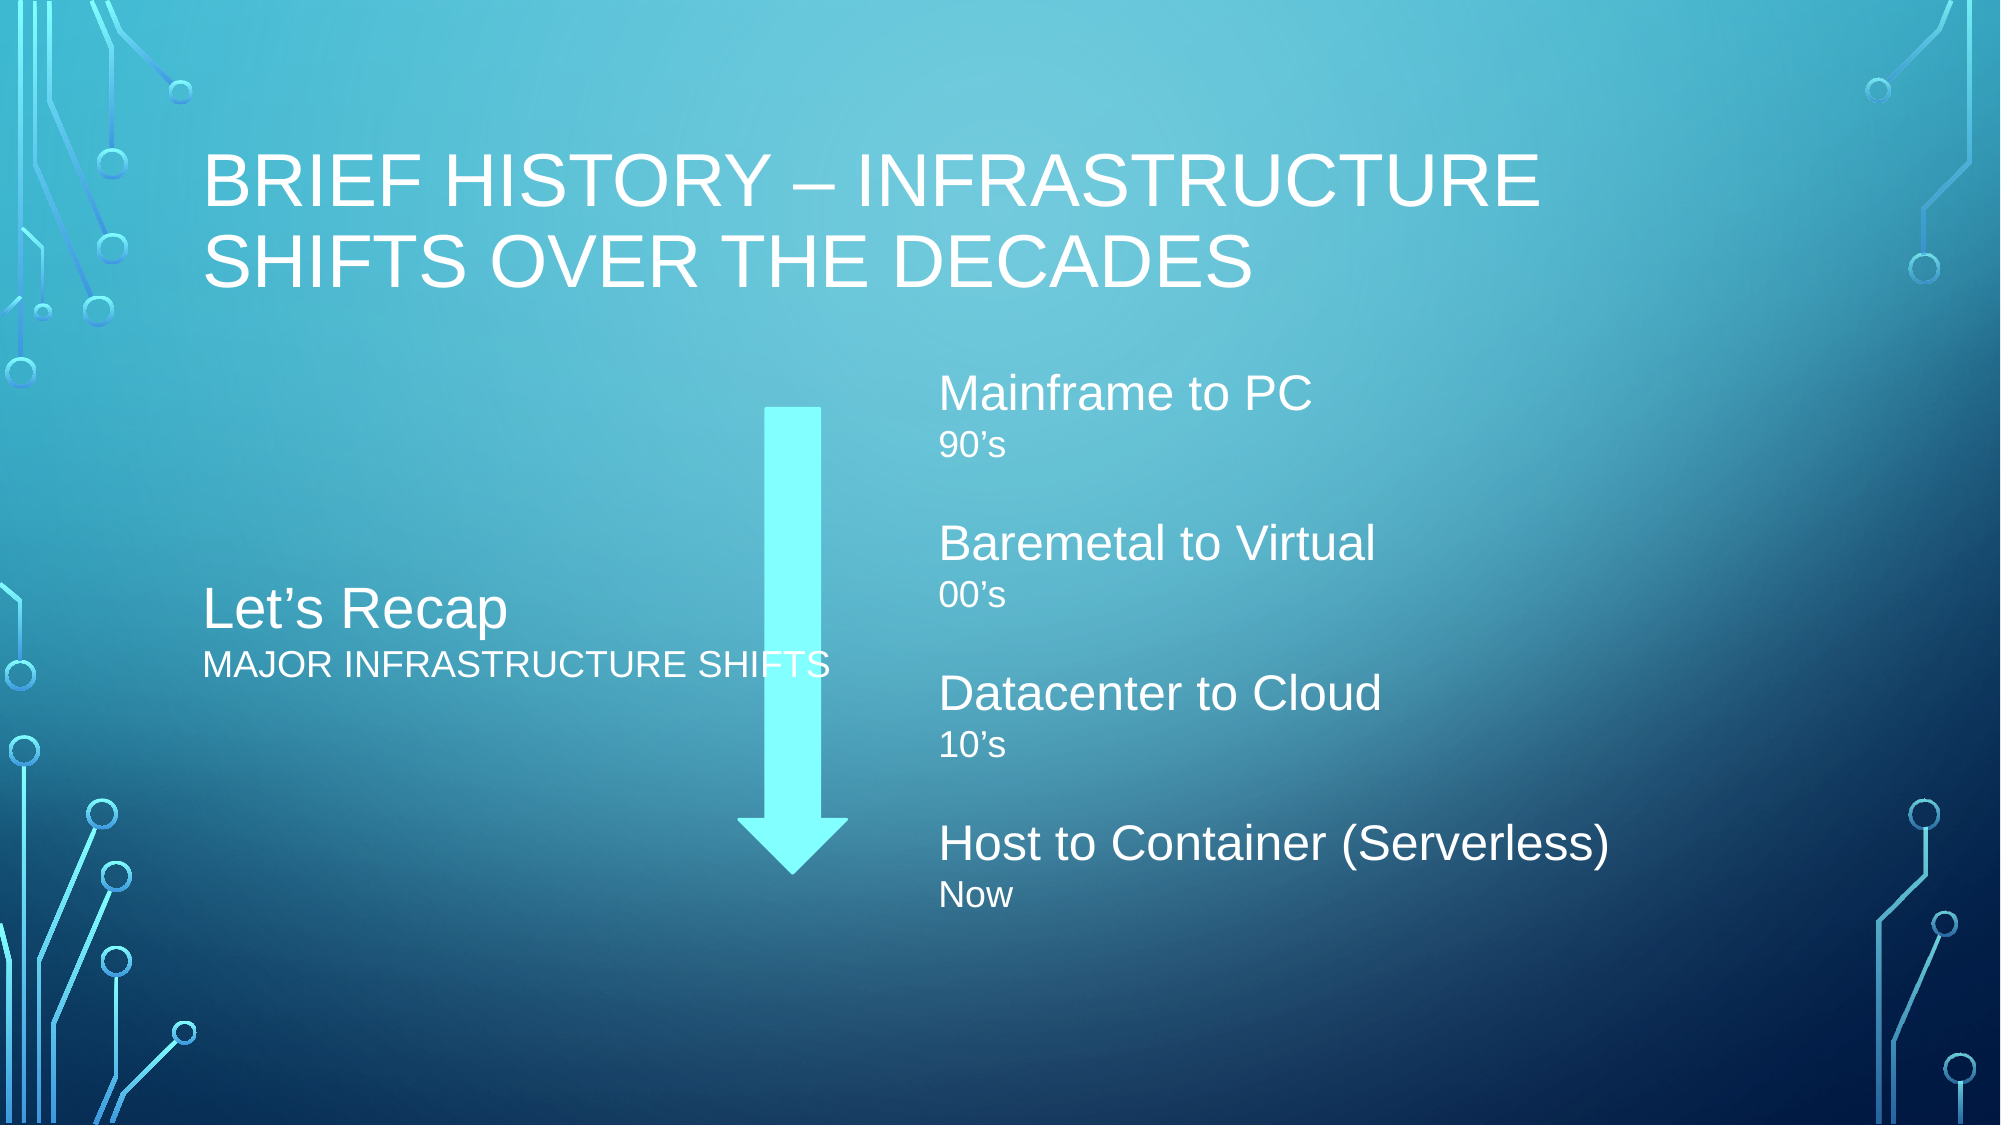

# Brief History – Infrastructure shifts over the decades
Mainframe to PC
90’s

Baremetal to Virtual
00’s

Datacenter to Cloud
10’s

Host to Container (Serverless)
Now

Let’s Recap
MAJOR INFRASTRUCTURE SHIFTS